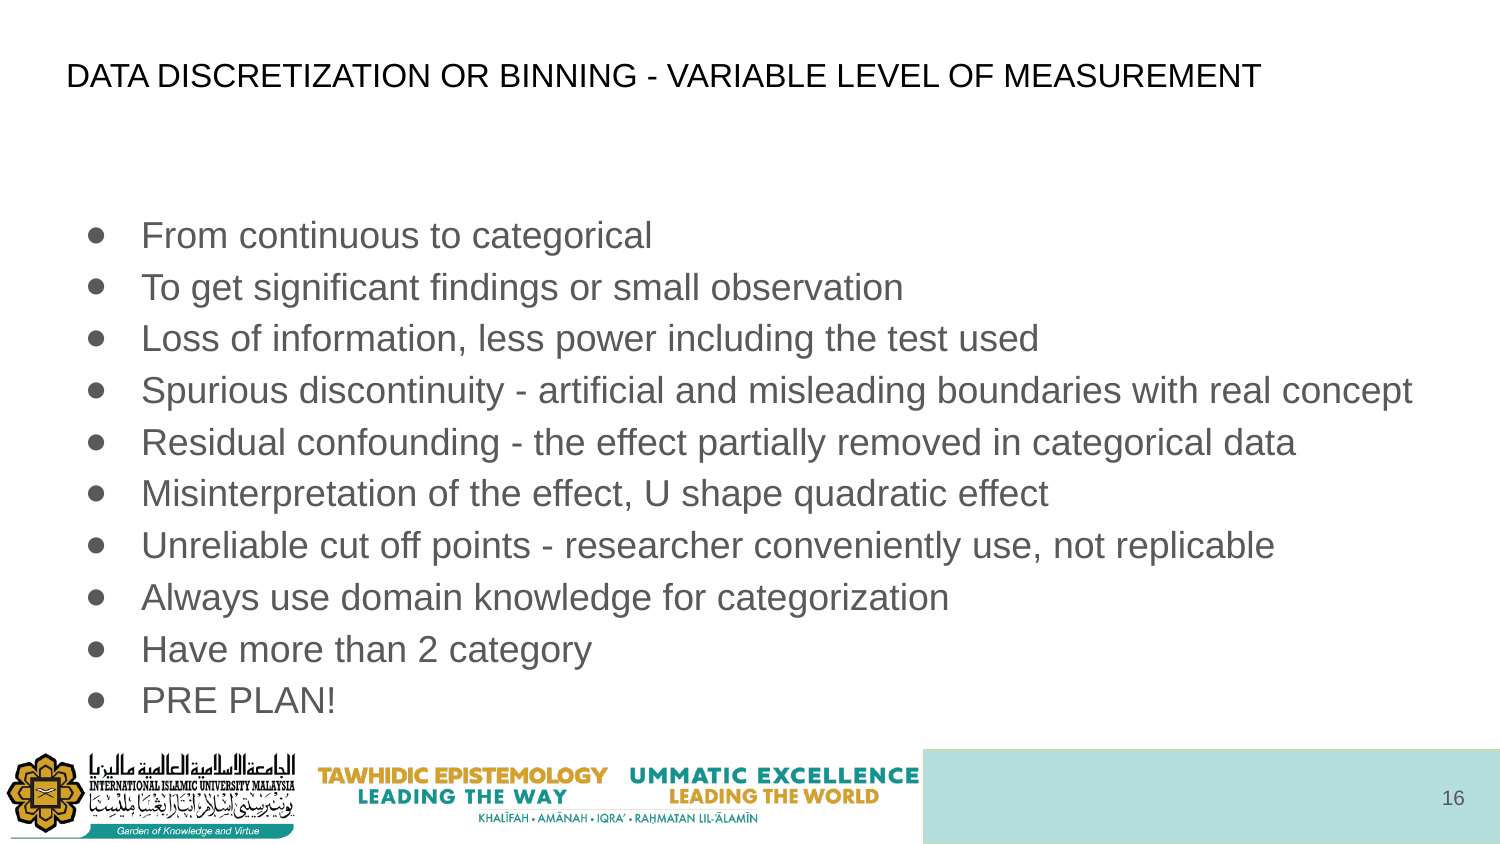

# DATA DISCRETIZATION OR BINNING - VARIABLE LEVEL OF MEASUREMENT
From continuous to categorical
To get significant findings or small observation
Loss of information, less power including the test used
Spurious discontinuity - artificial and misleading boundaries with real concept
Residual confounding - the effect partially removed in categorical data
Misinterpretation of the effect, U shape quadratic effect
Unreliable cut off points - researcher conveniently use, not replicable
Always use domain knowledge for categorization
Have more than 2 category
PRE PLAN!
16